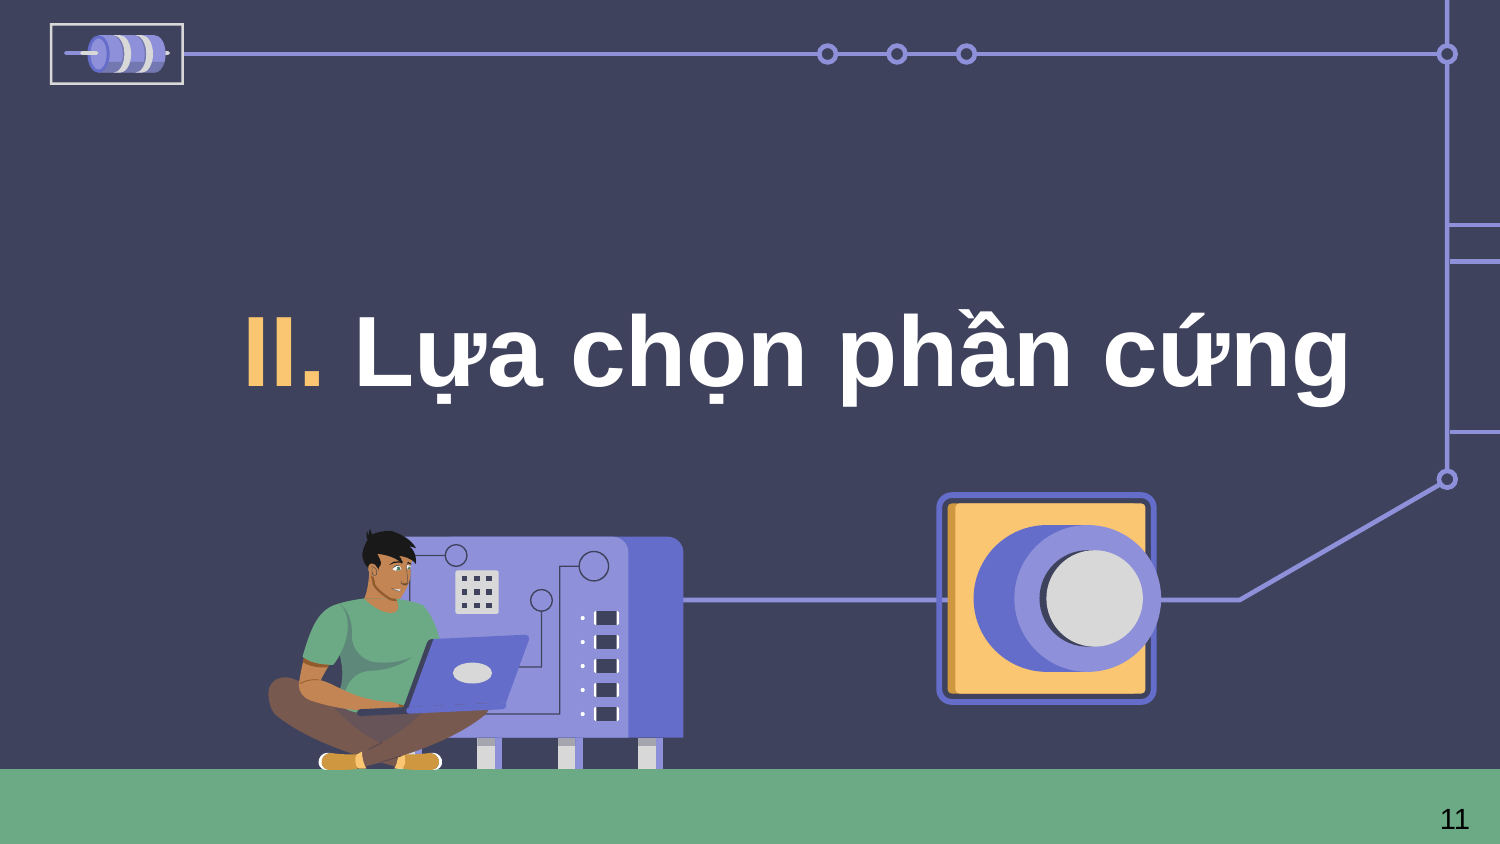

# II. Lựa chọn phần cứng

11